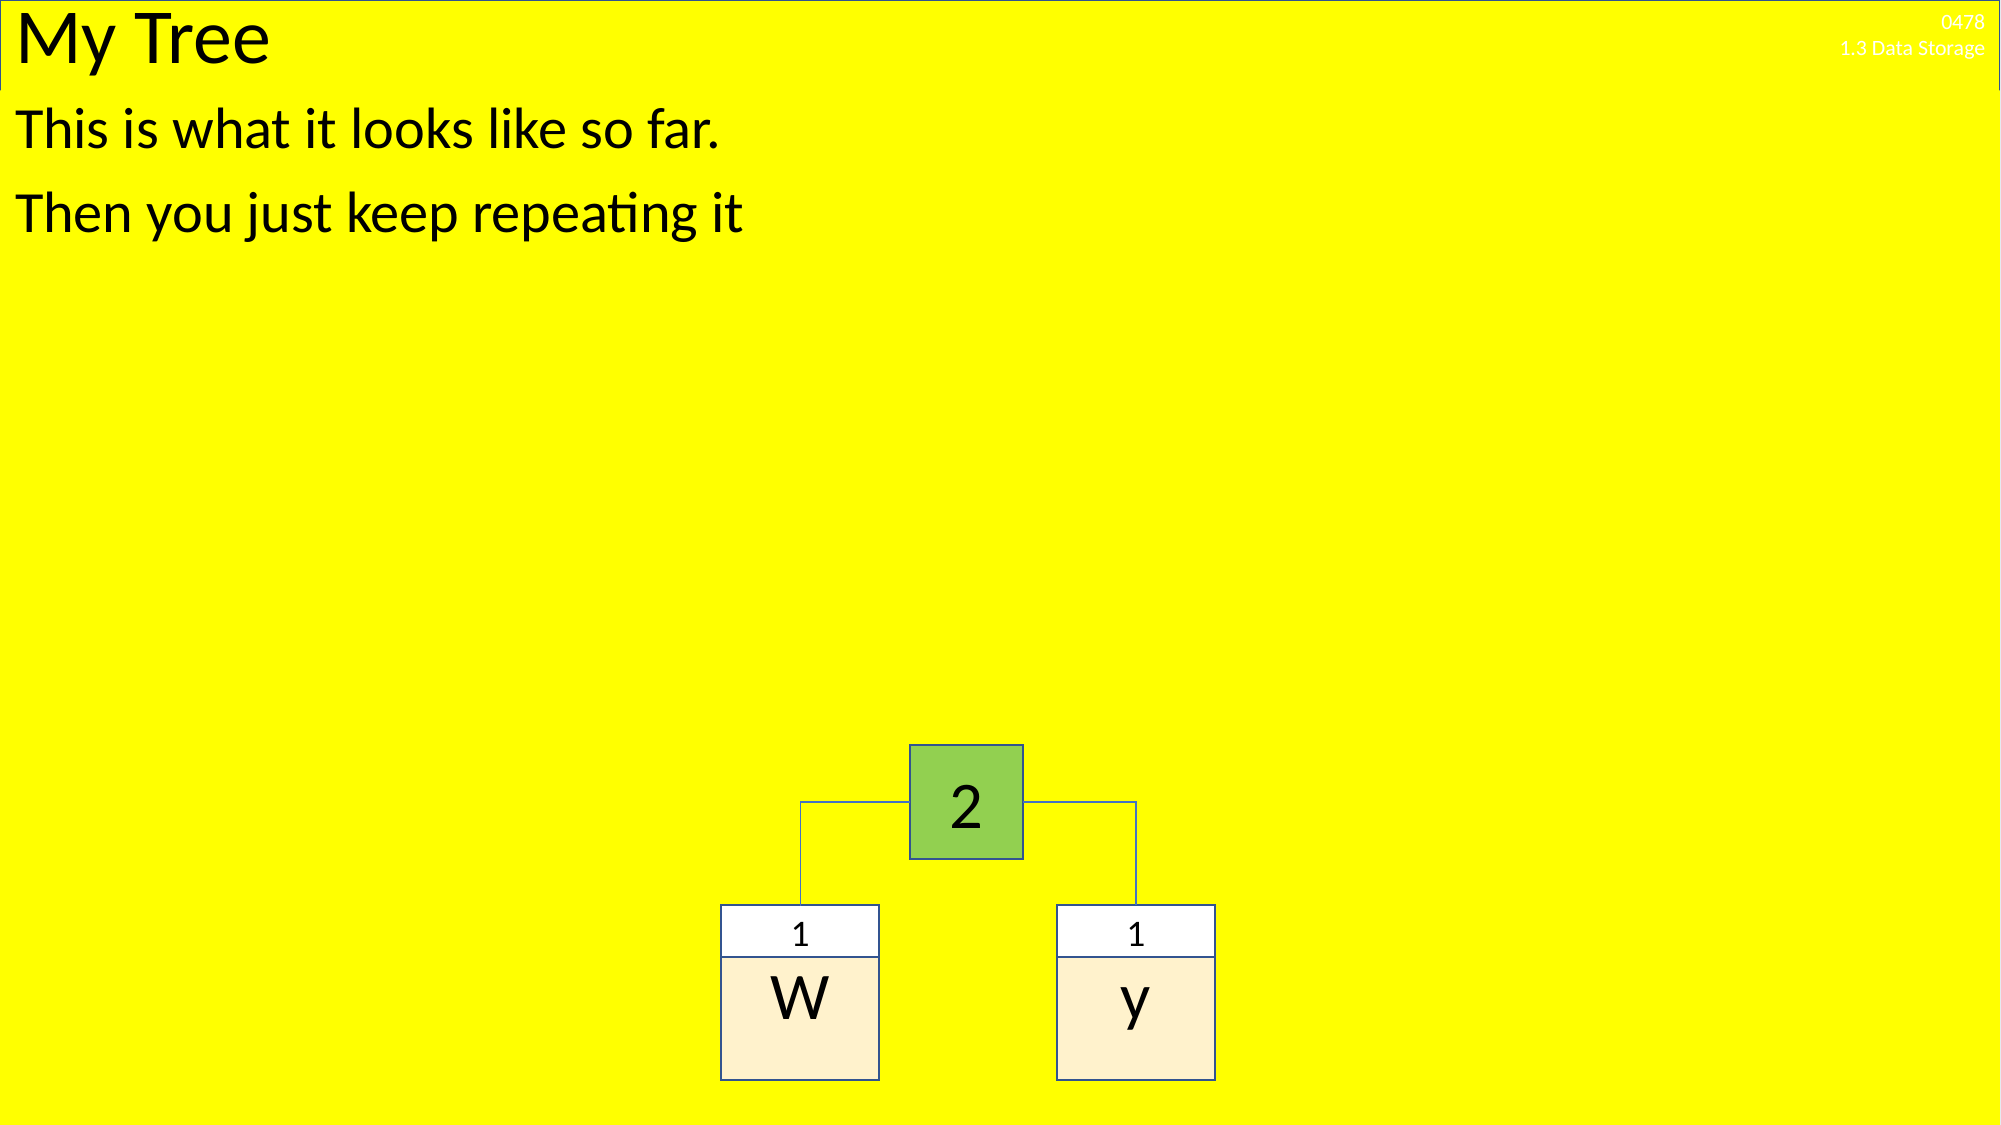

# My Tree
This is what it looks like so far.
Then you just keep repeating it
2
1
1
W
y